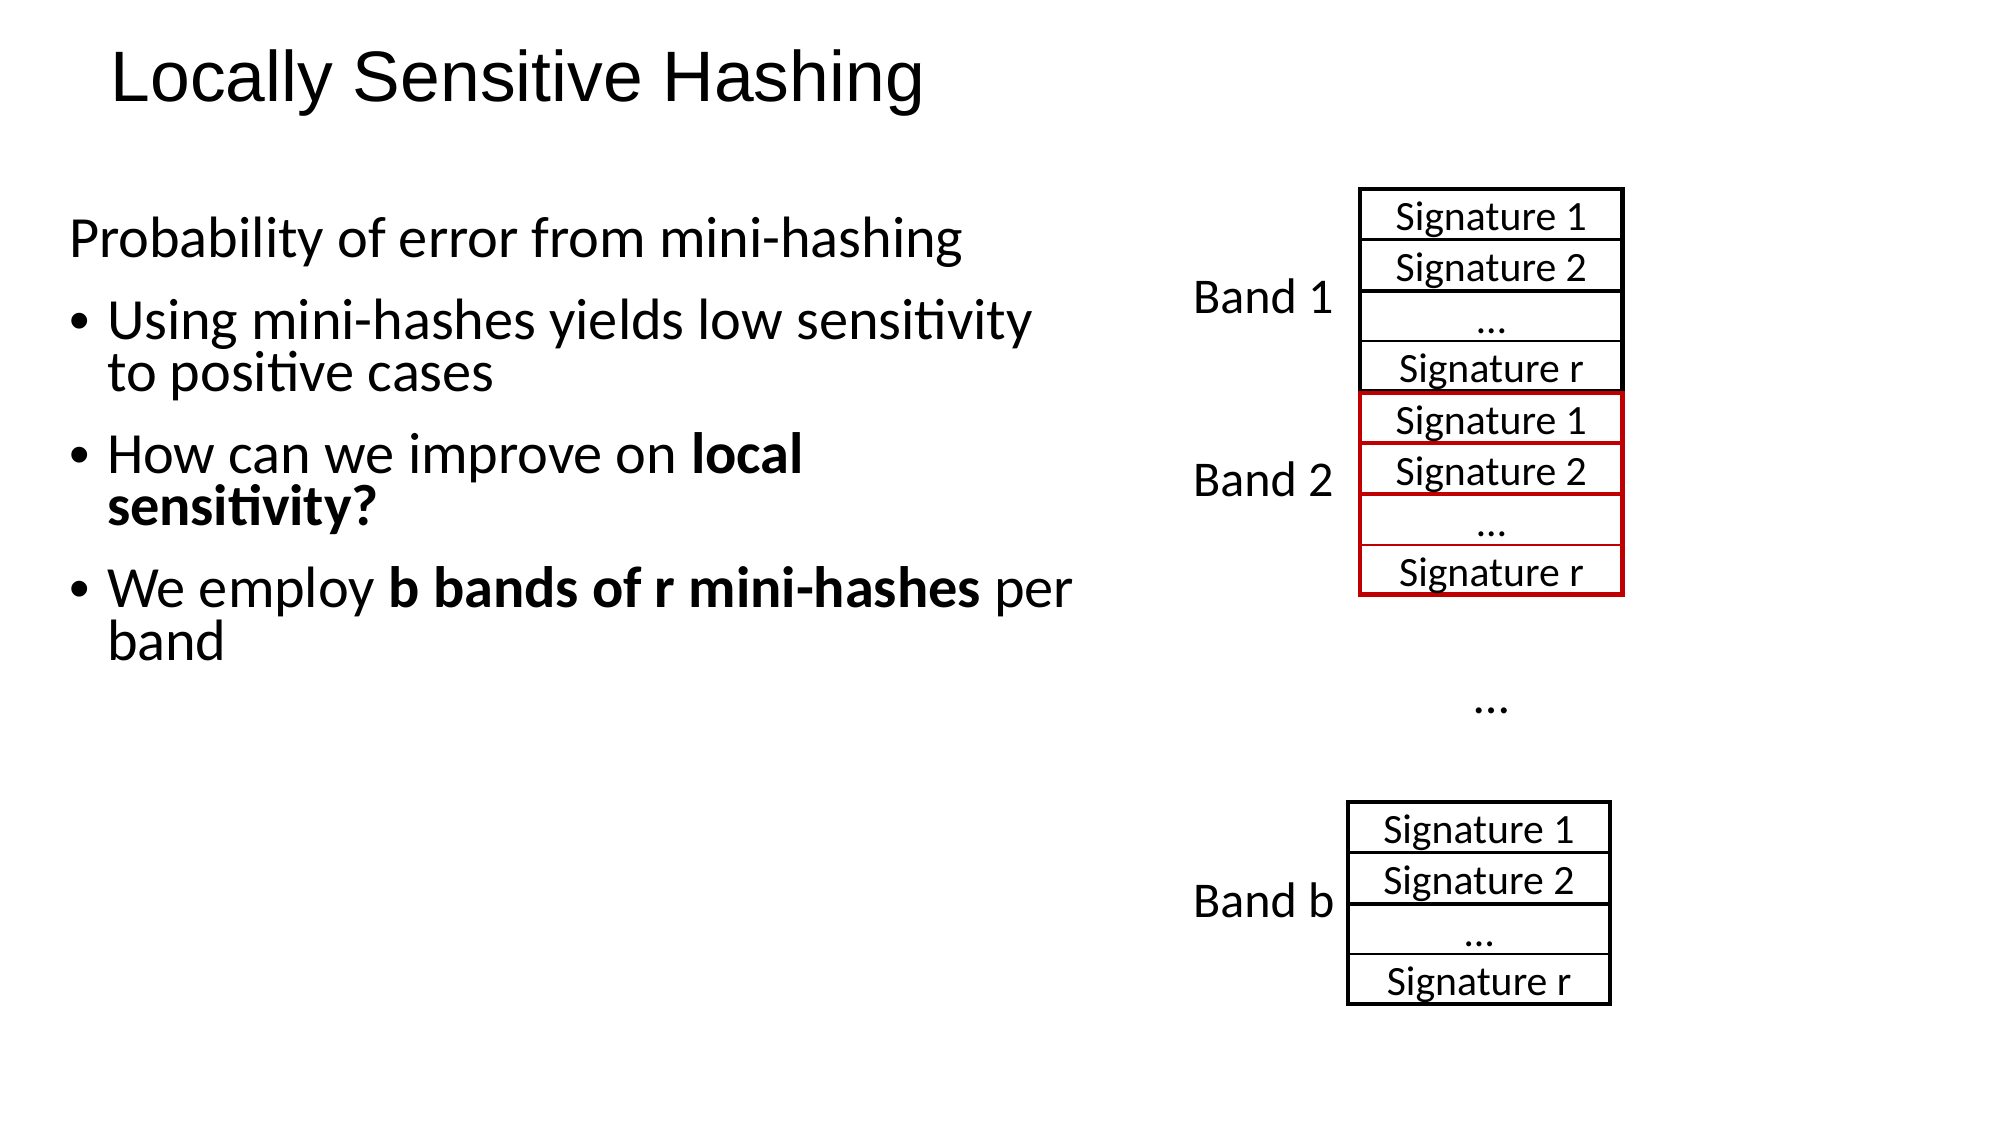

# Locally Sensitive Hashing

Signature 1
Probability of error from mini-hashing
Using mini-hashes yields low sensitivity to positive cases
How can we improve on local sensitivity?
We employ b bands of r mini-hashes per band

Signature 2
Band 1
…
Signature r

Signature 1
Band 2
Signature 2
…
Signature r
…

Signature 1
Signature 2
Band b
…
Signature r